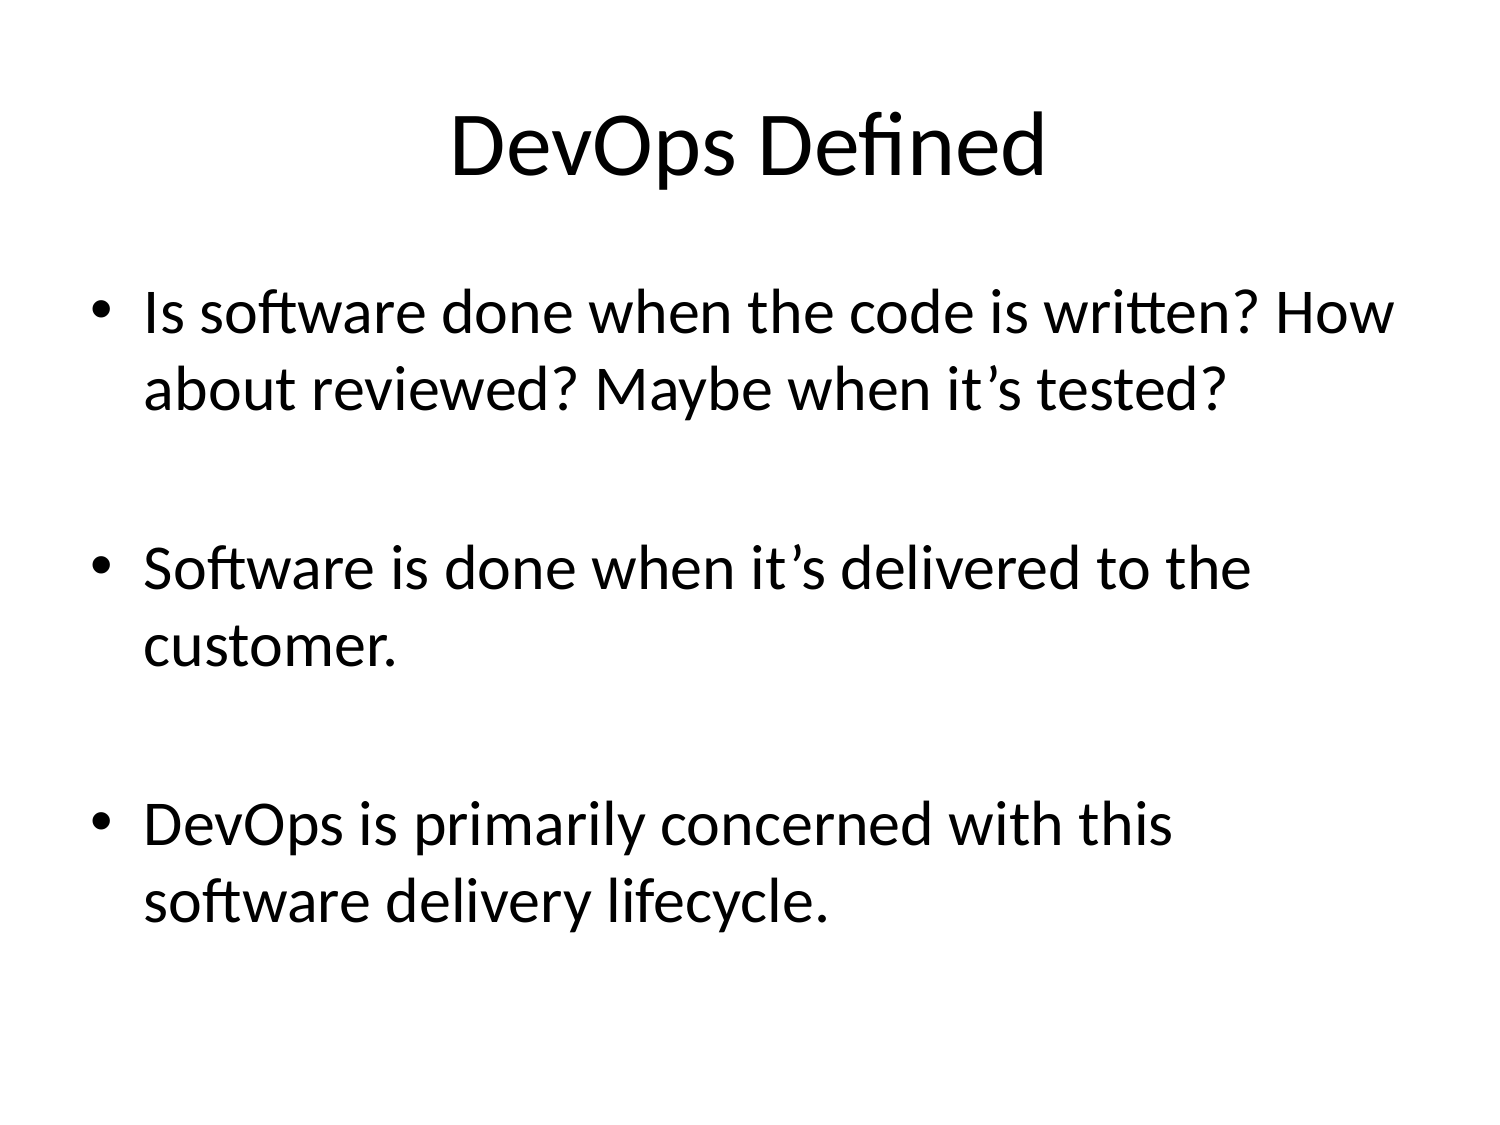

# DevOps Defined
Is software done when the code is written? How about reviewed? Maybe when it’s tested?

Software is done when it’s delivered to the customer.

DevOps is primarily concerned with this software delivery lifecycle.